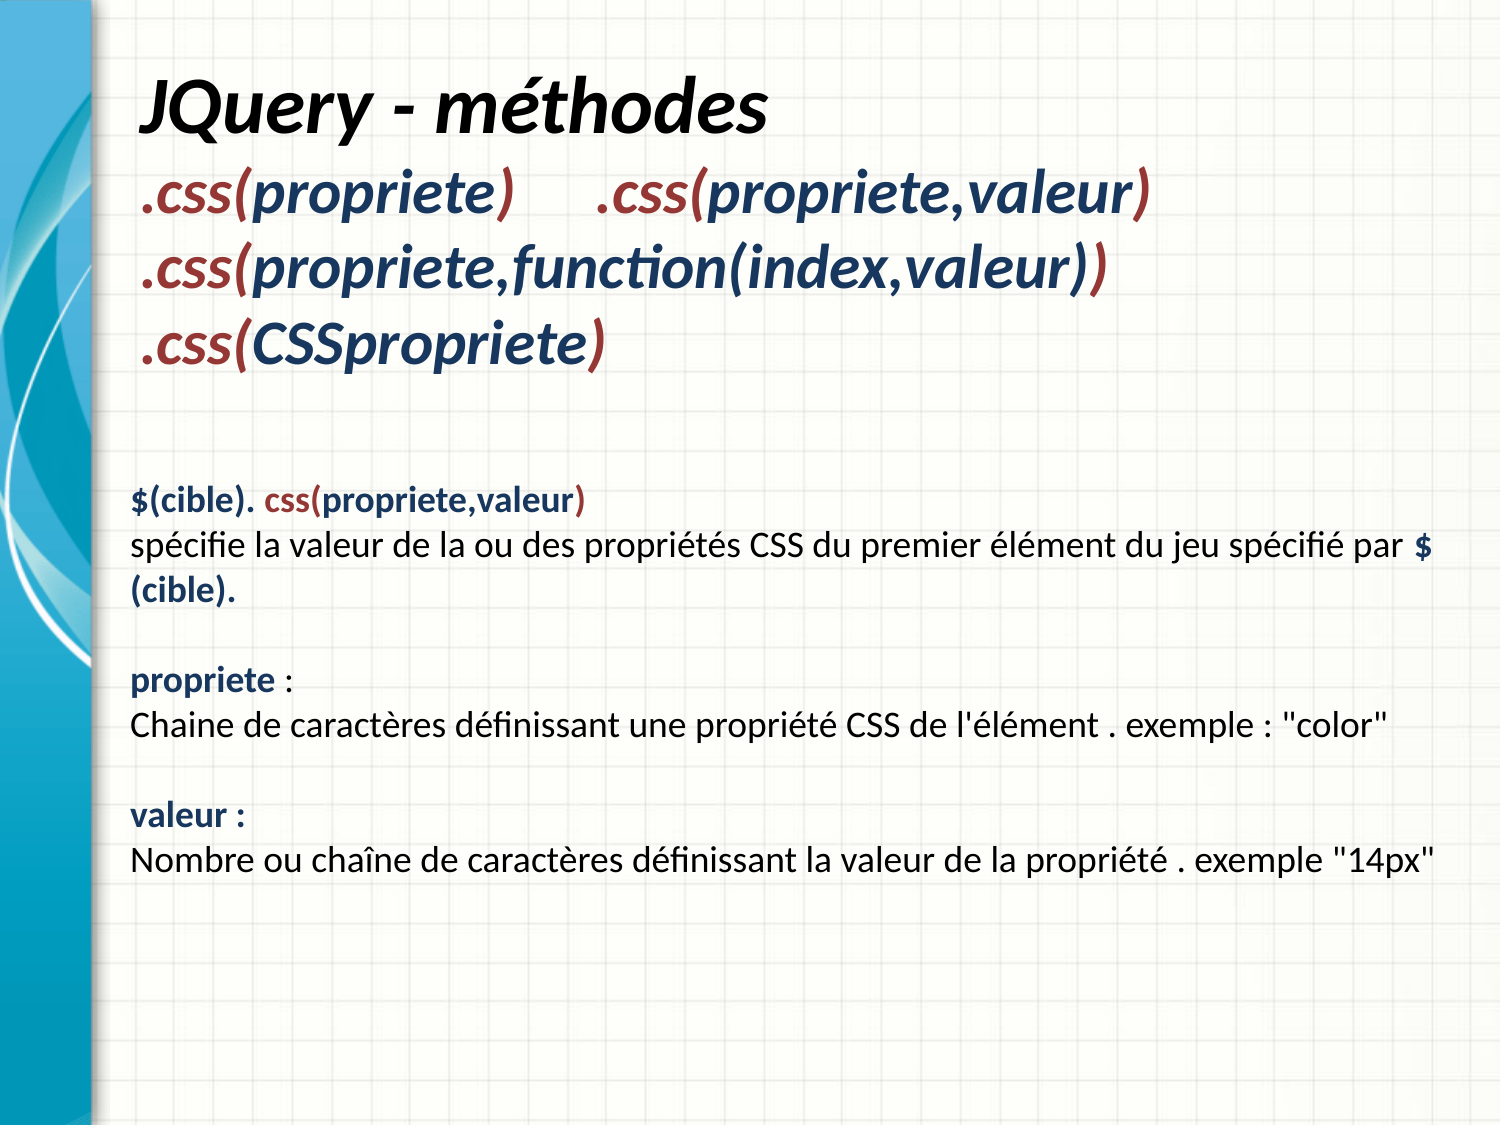

# JQuery - méthodes .css(propriete)	 .css(propriete,valeur) .css(propriete,function(index,valeur)) .css(CSSpropriete)
$(cible). css(propriete,valeur)
spécifie la valeur de la ou des propriétés CSS du premier élément du jeu spécifié par $(cible).

propriete :
Chaine de caractères définissant une propriété CSS de l'élément . exemple : "color"

valeur :
Nombre ou chaîne de caractères définissant la valeur de la propriété . exemple "14px"